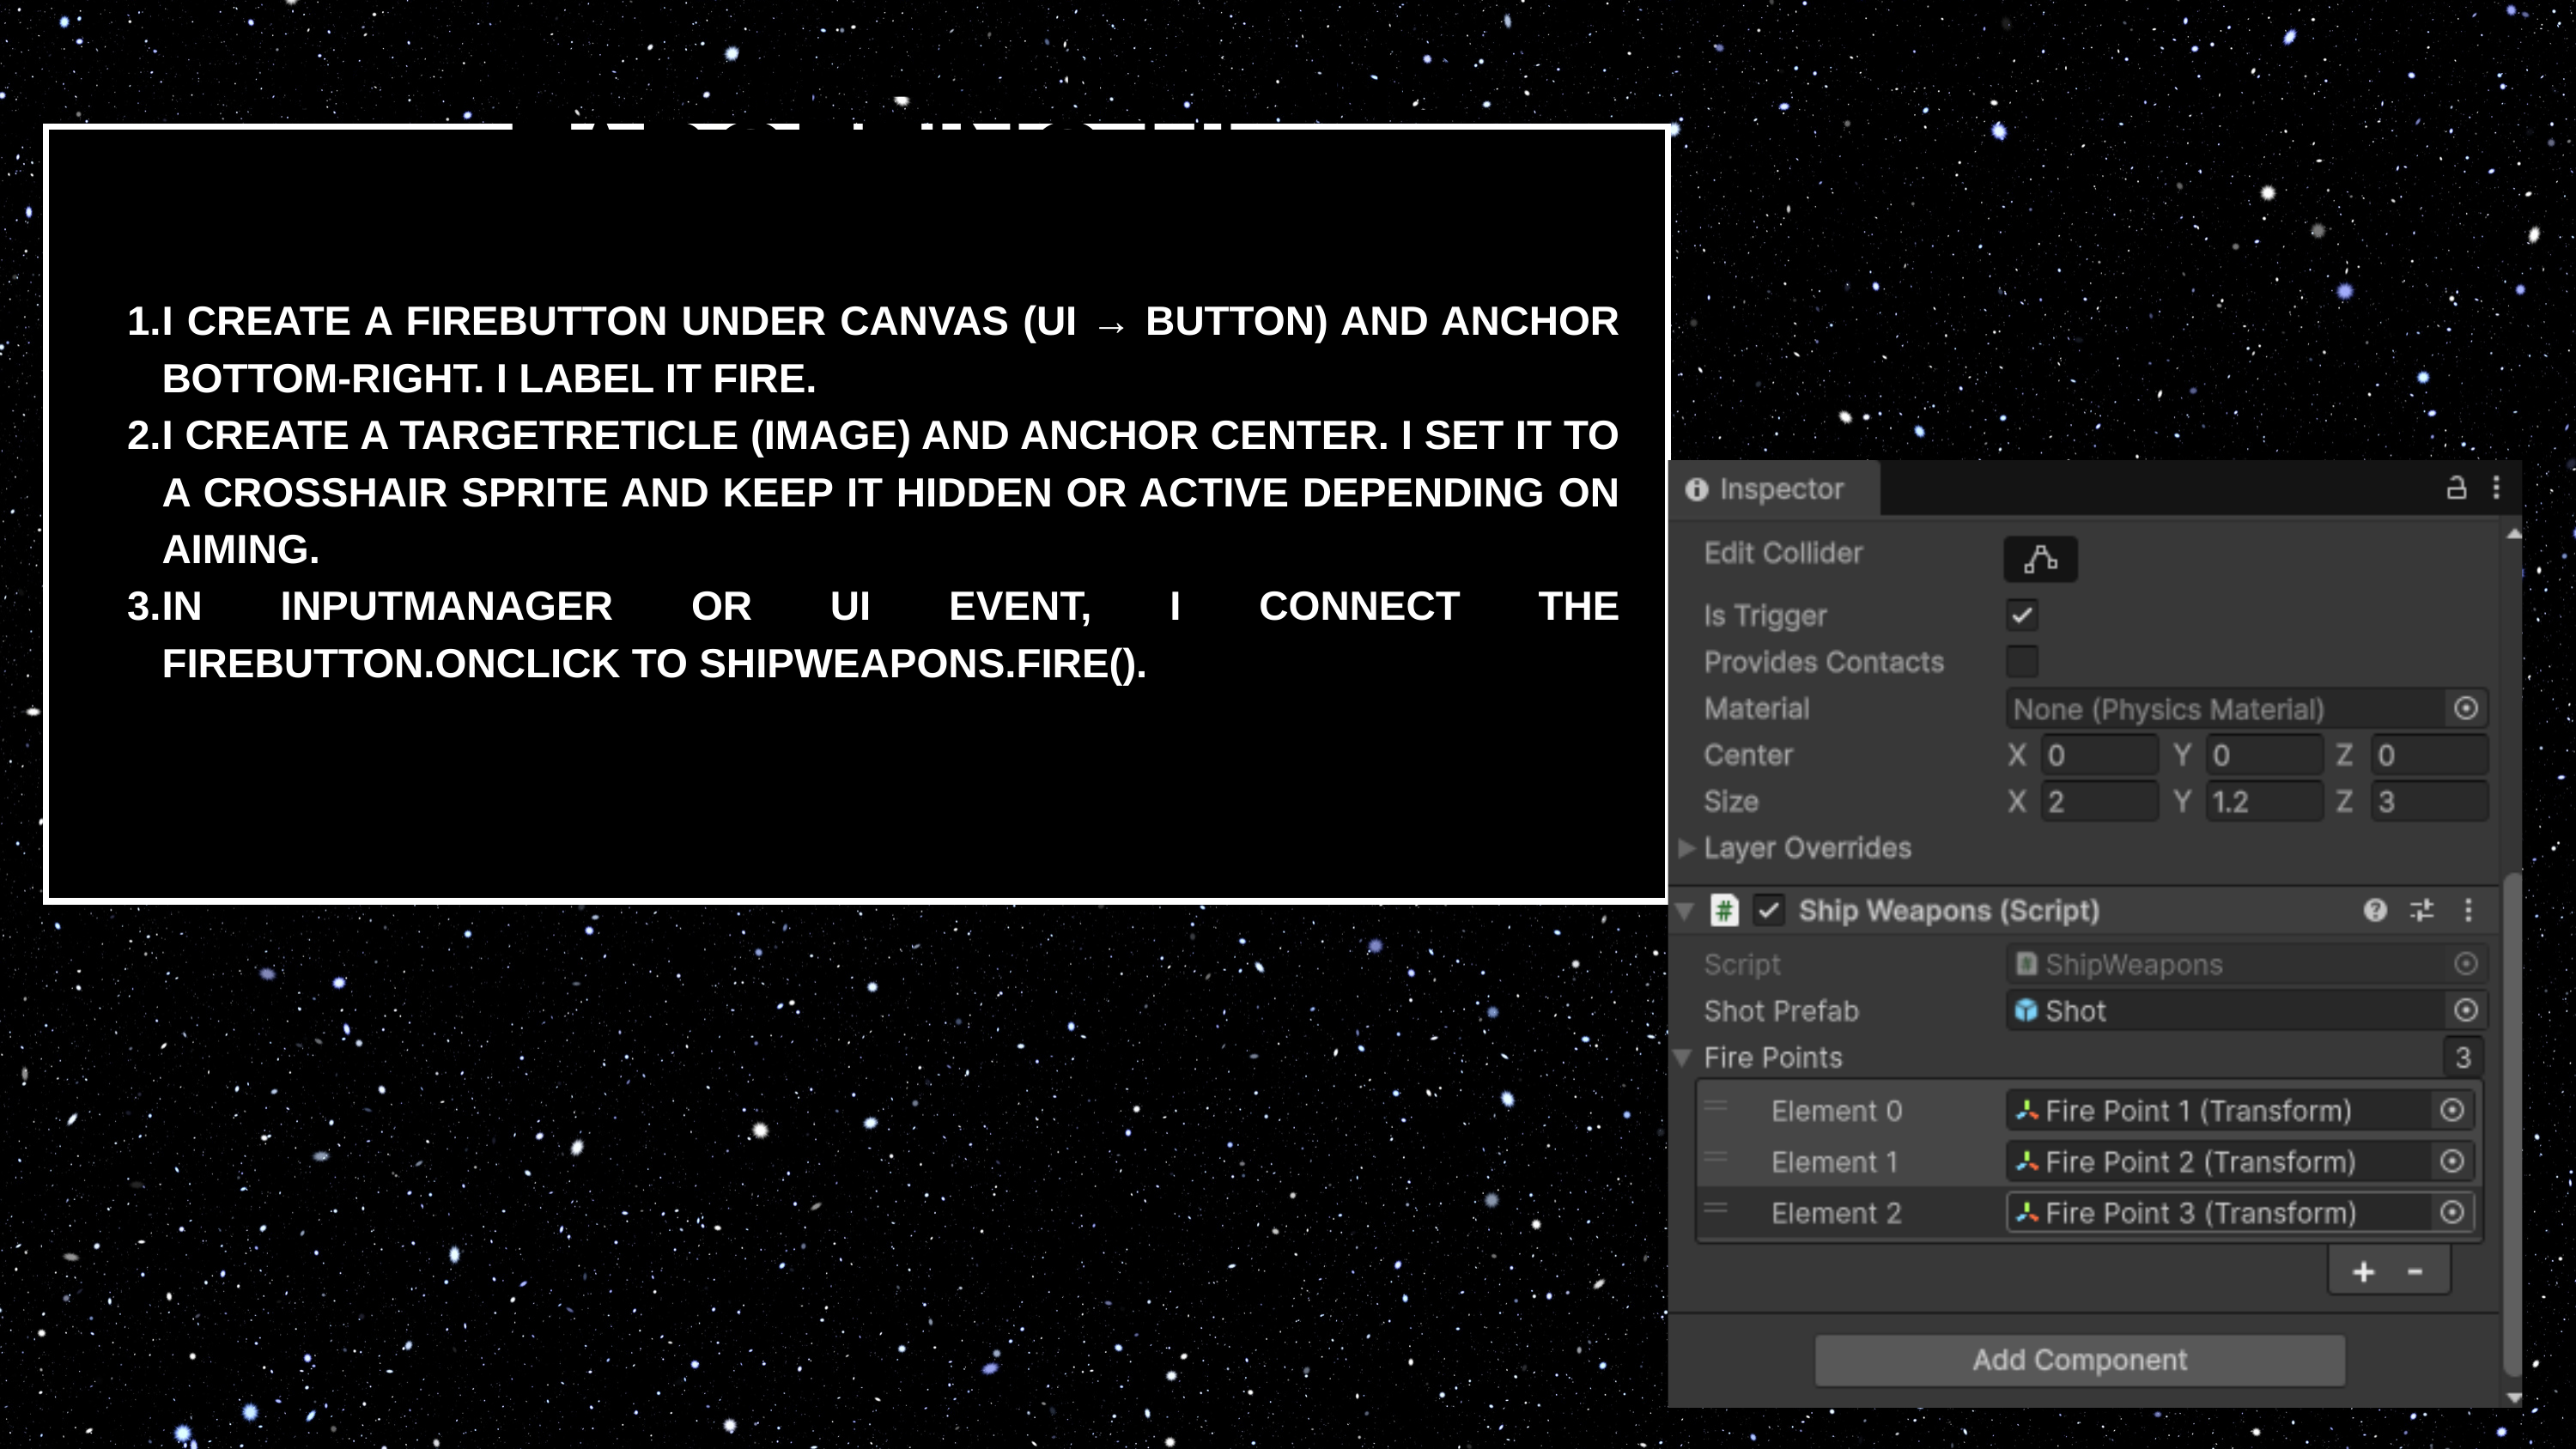

16. ADD WEAPONS AND TARGETING UI

I CREATE A FIREBUTTON UNDER CANVAS (UI → BUTTON) AND ANCHOR BOTTOM-RIGHT. I LABEL IT FIRE.
I CREATE A TARGETRETICLE (IMAGE) AND ANCHOR CENTER. I SET IT TO A CROSSHAIR SPRITE AND KEEP IT HIDDEN OR ACTIVE DEPENDING ON AIMING.
IN INPUTMANAGER OR UI EVENT, I CONNECT THE FIREBUTTON.ONCLICK TO SHIPWEAPONS.FIRE().